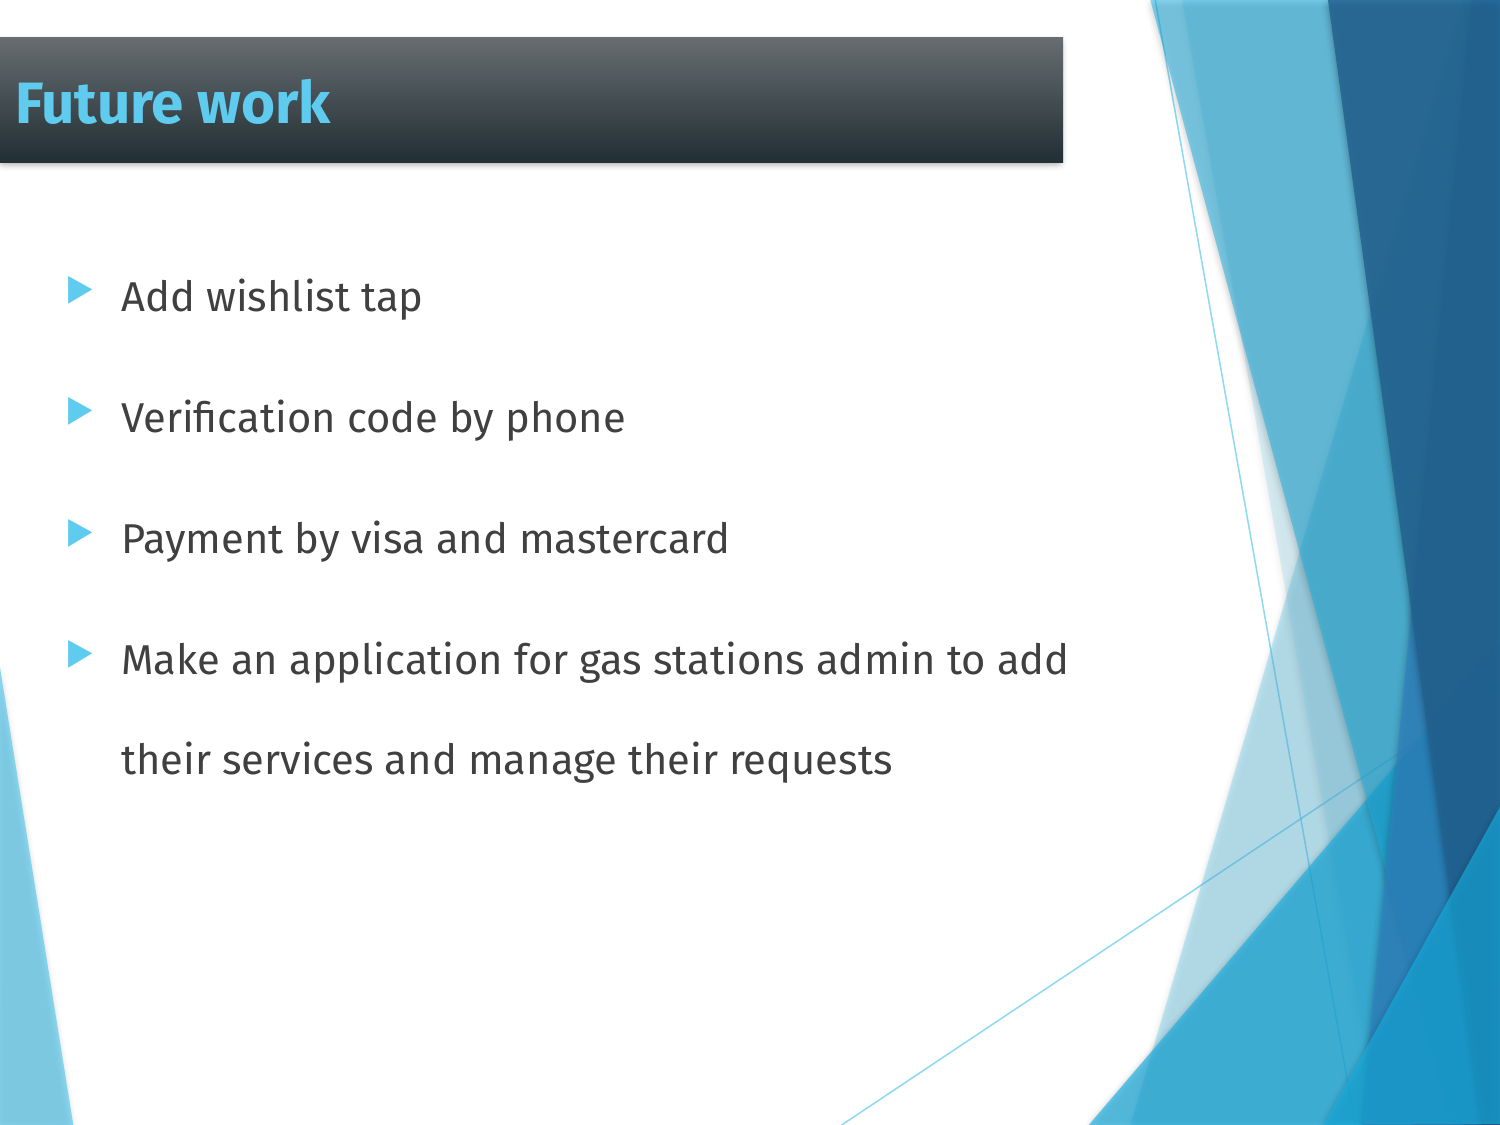

Future work
Add wishlist tap
Verification code by phone
Payment by visa and mastercard
Make an application for gas stations admin to add their services and manage their requests